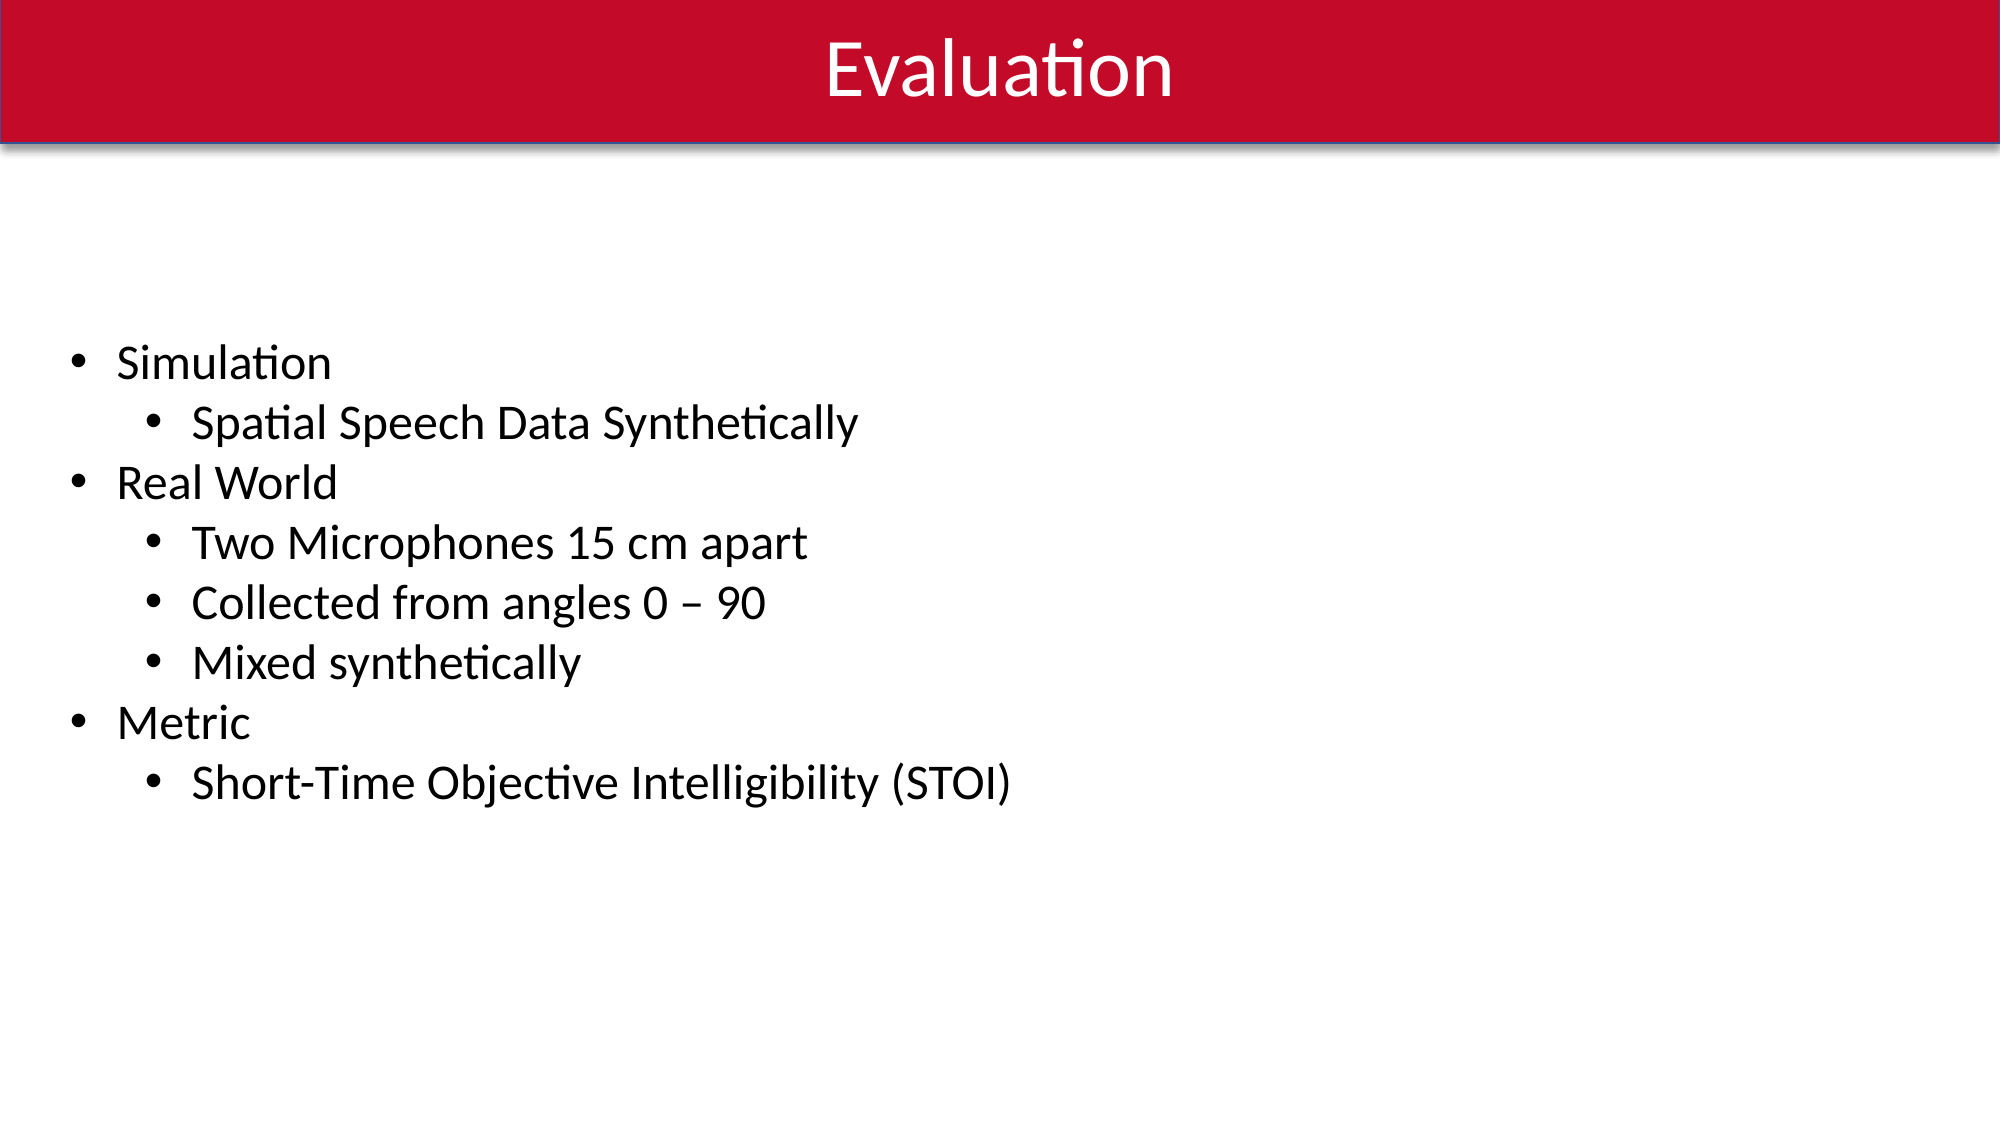

Evaluation
Simulation
Spatial Speech Data Synthetically
Real World
Two Microphones 15 cm apart
Collected from angles 0 – 90
Mixed synthetically
Metric
Short-Time Objective Intelligibility (STOI)